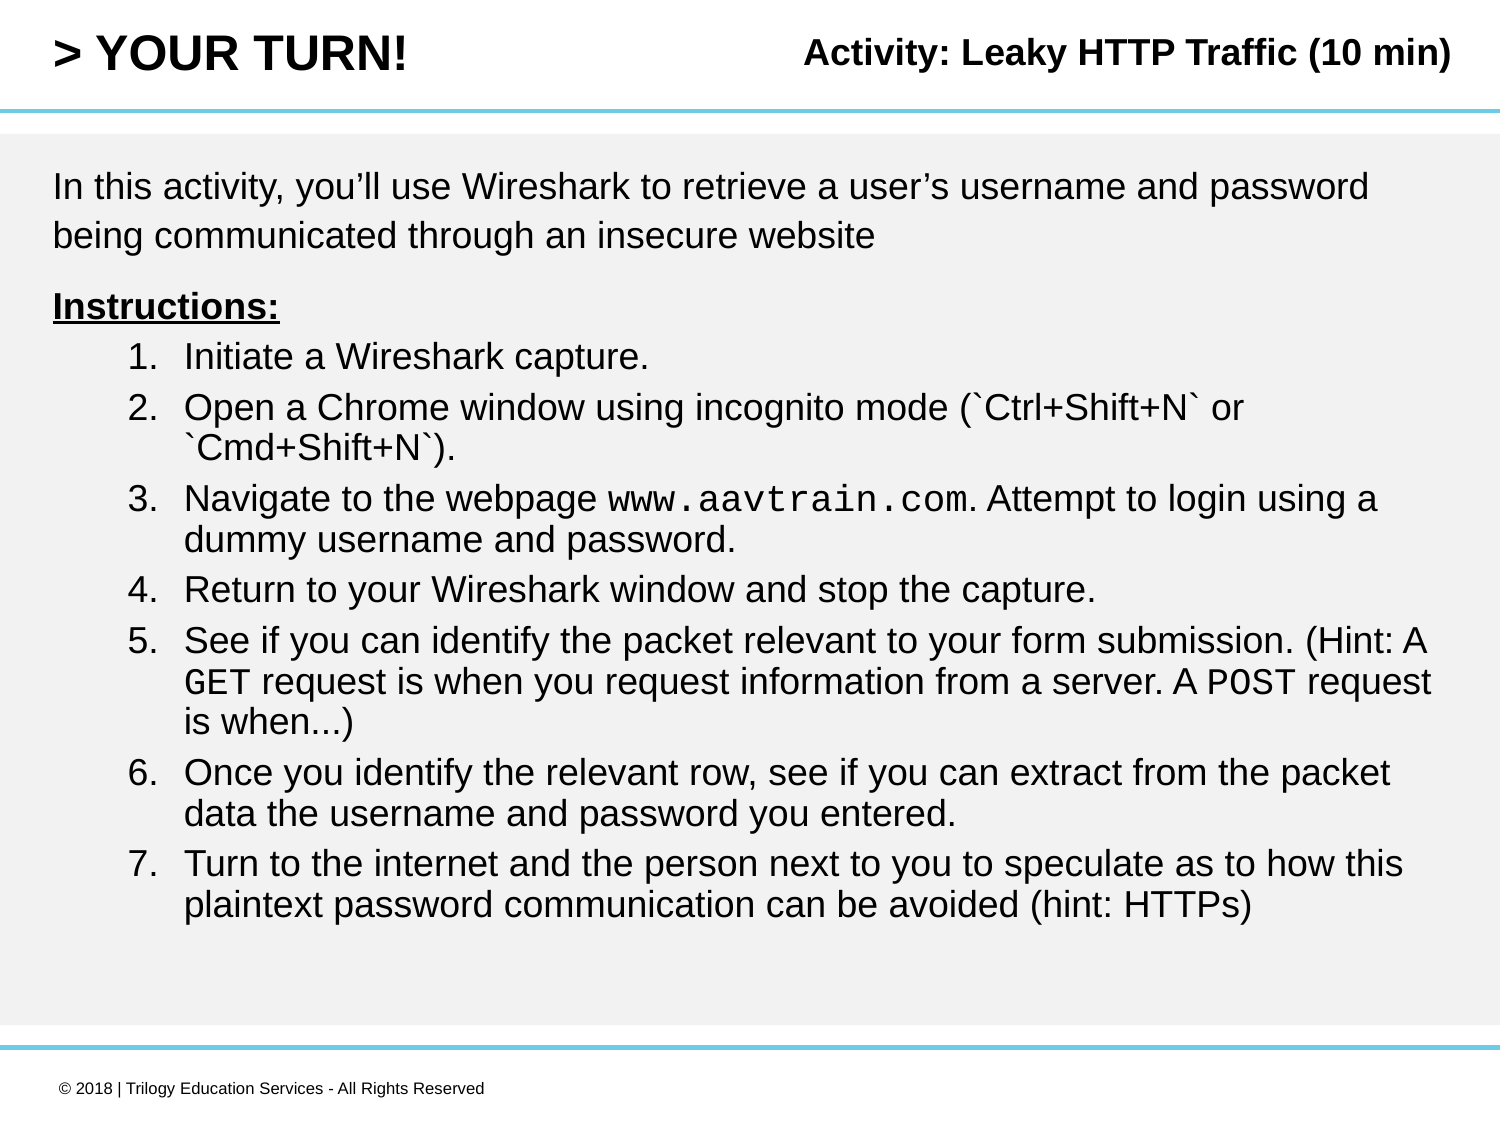

Activity: Leaky HTTP Traffic (10 min)
In this activity, you’ll use Wireshark to retrieve a user’s username and password being communicated through an insecure website
Instructions:
Initiate a Wireshark capture.
Open a Chrome window using incognito mode (`Ctrl+Shift+N` or `Cmd+Shift+N`).
Navigate to the webpage www.aavtrain.com. Attempt to login using a dummy username and password.
Return to your Wireshark window and stop the capture.
See if you can identify the packet relevant to your form submission. (Hint: A GET request is when you request information from a server. A POST request is when...)
Once you identify the relevant row, see if you can extract from the packet data the username and password you entered.
Turn to the internet and the person next to you to speculate as to how this plaintext password communication can be avoided (hint: HTTPs)